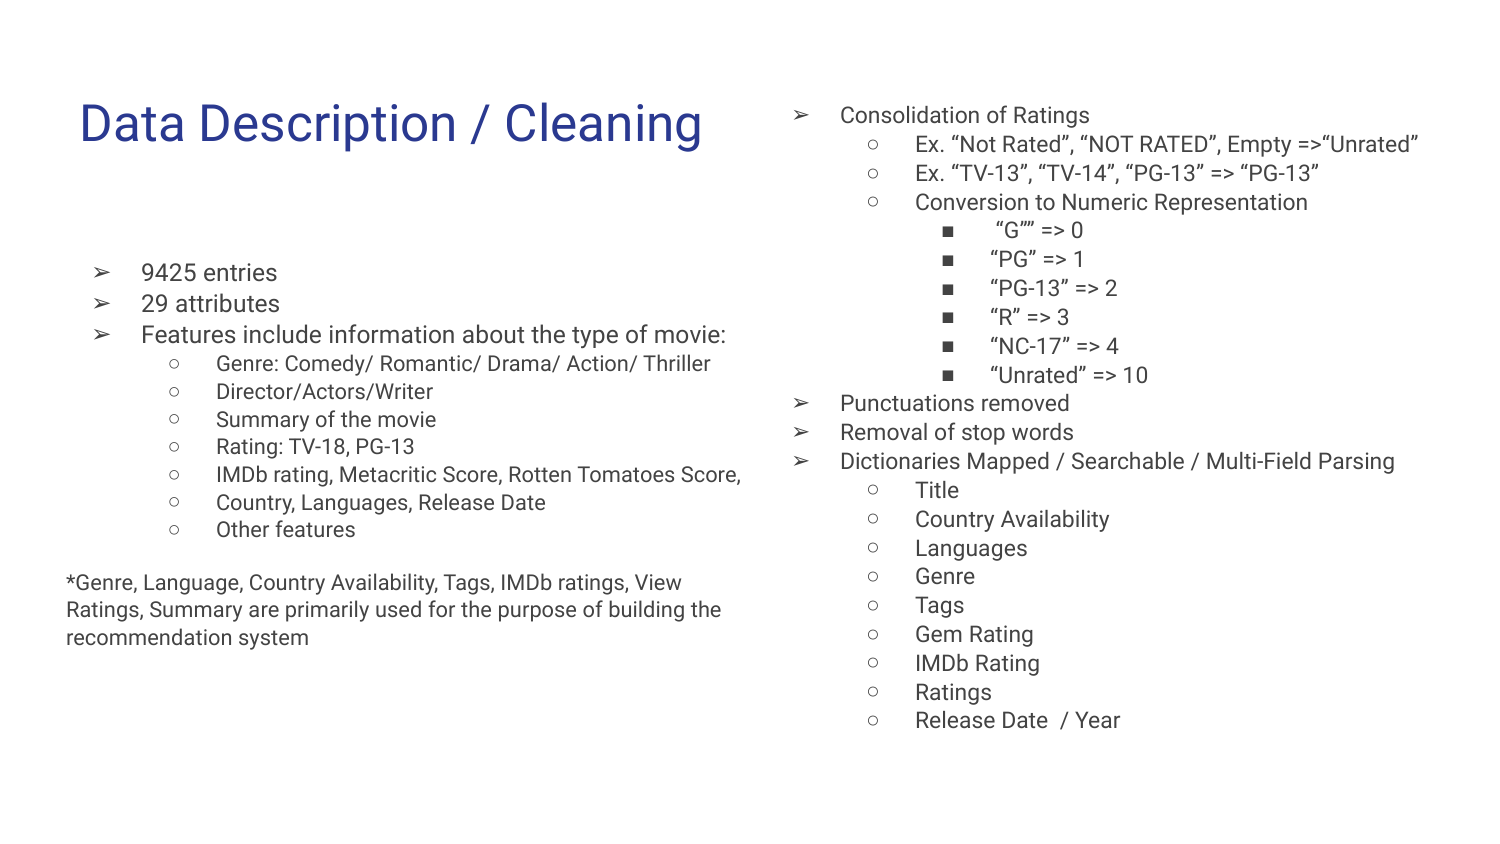

# Data Description / Cleaning
Consolidation of Ratings
Ex. “Not Rated”, “NOT RATED”, Empty =>“Unrated”
Ex. “TV-13”, “TV-14”, “PG-13” => “PG-13”
Conversion to Numeric Representation
 “G”” => 0
“PG” => 1
“PG-13” => 2
“R” => 3
“NC-17” => 4
“Unrated” => 10
Punctuations removed
Removal of stop words
Dictionaries Mapped / Searchable / Multi-Field Parsing
Title
Country Availability
Languages
Genre
Tags
Gem Rating
IMDb Rating
Ratings
Release Date  / Year

9425 entries
29 attributes
Features include information about the type of movie:
Genre: Comedy/ Romantic/ Drama/ Action/ Thriller
Director/Actors/Writer
Summary of the movie
Rating: TV-18, PG-13
IMDb rating, Metacritic Score, Rotten Tomatoes Score,
Country, Languages, Release Date
Other features
*Genre, Language, Country Availability, Tags, IMDb ratings, View Ratings, Summary are primarily used for the purpose of building the recommendation system